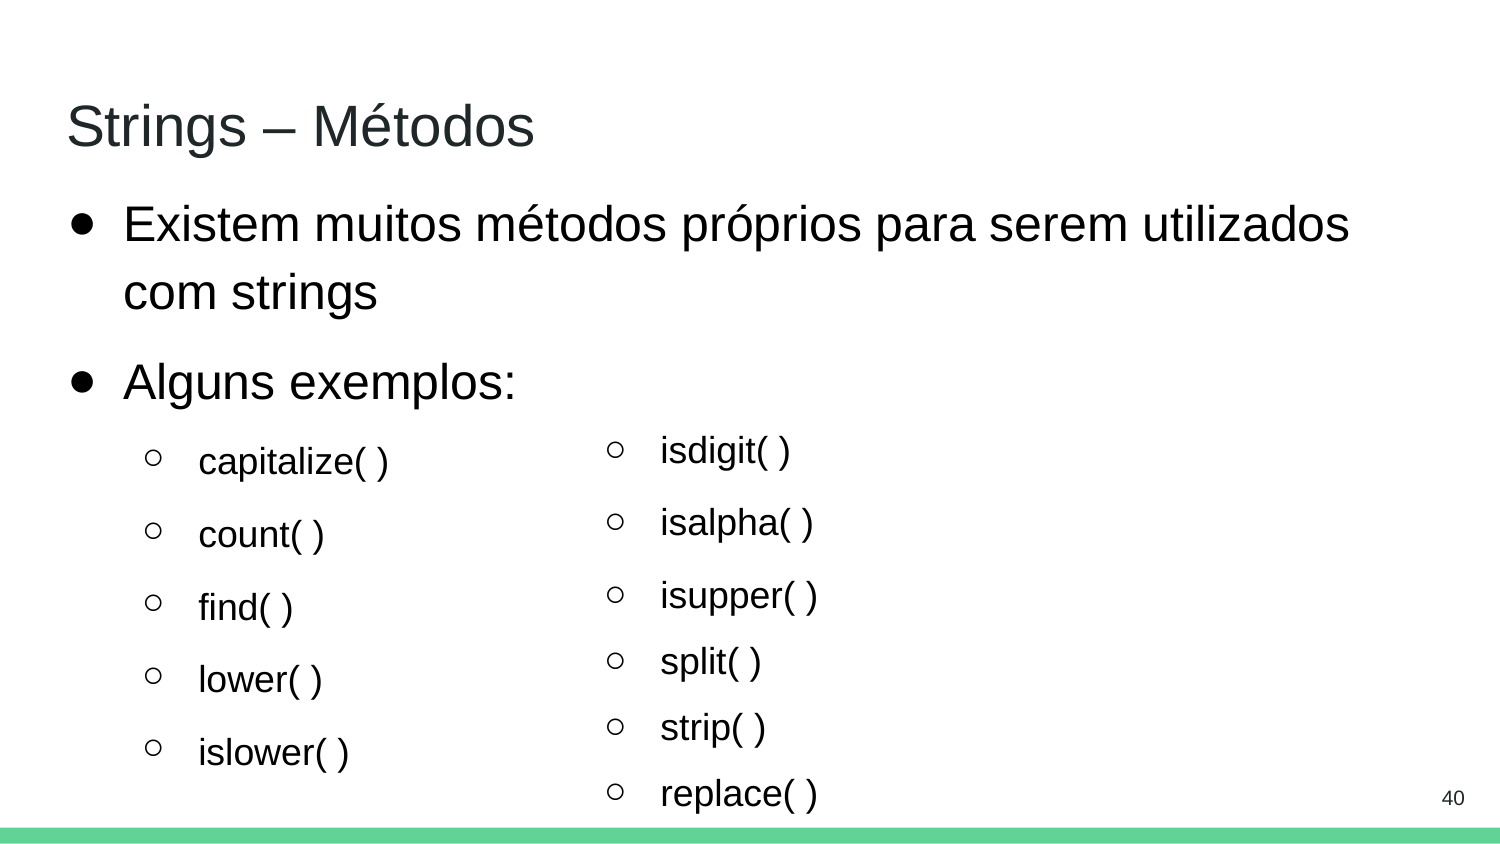

# Strings – Métodos
Existem muitos métodos próprios para serem utilizados com strings
Alguns exemplos:
capitalize( )
count( )
find( )
lower( )
islower( )

isdigit( )
isalpha( )
isupper( )
split( )
strip( )
replace( )
40